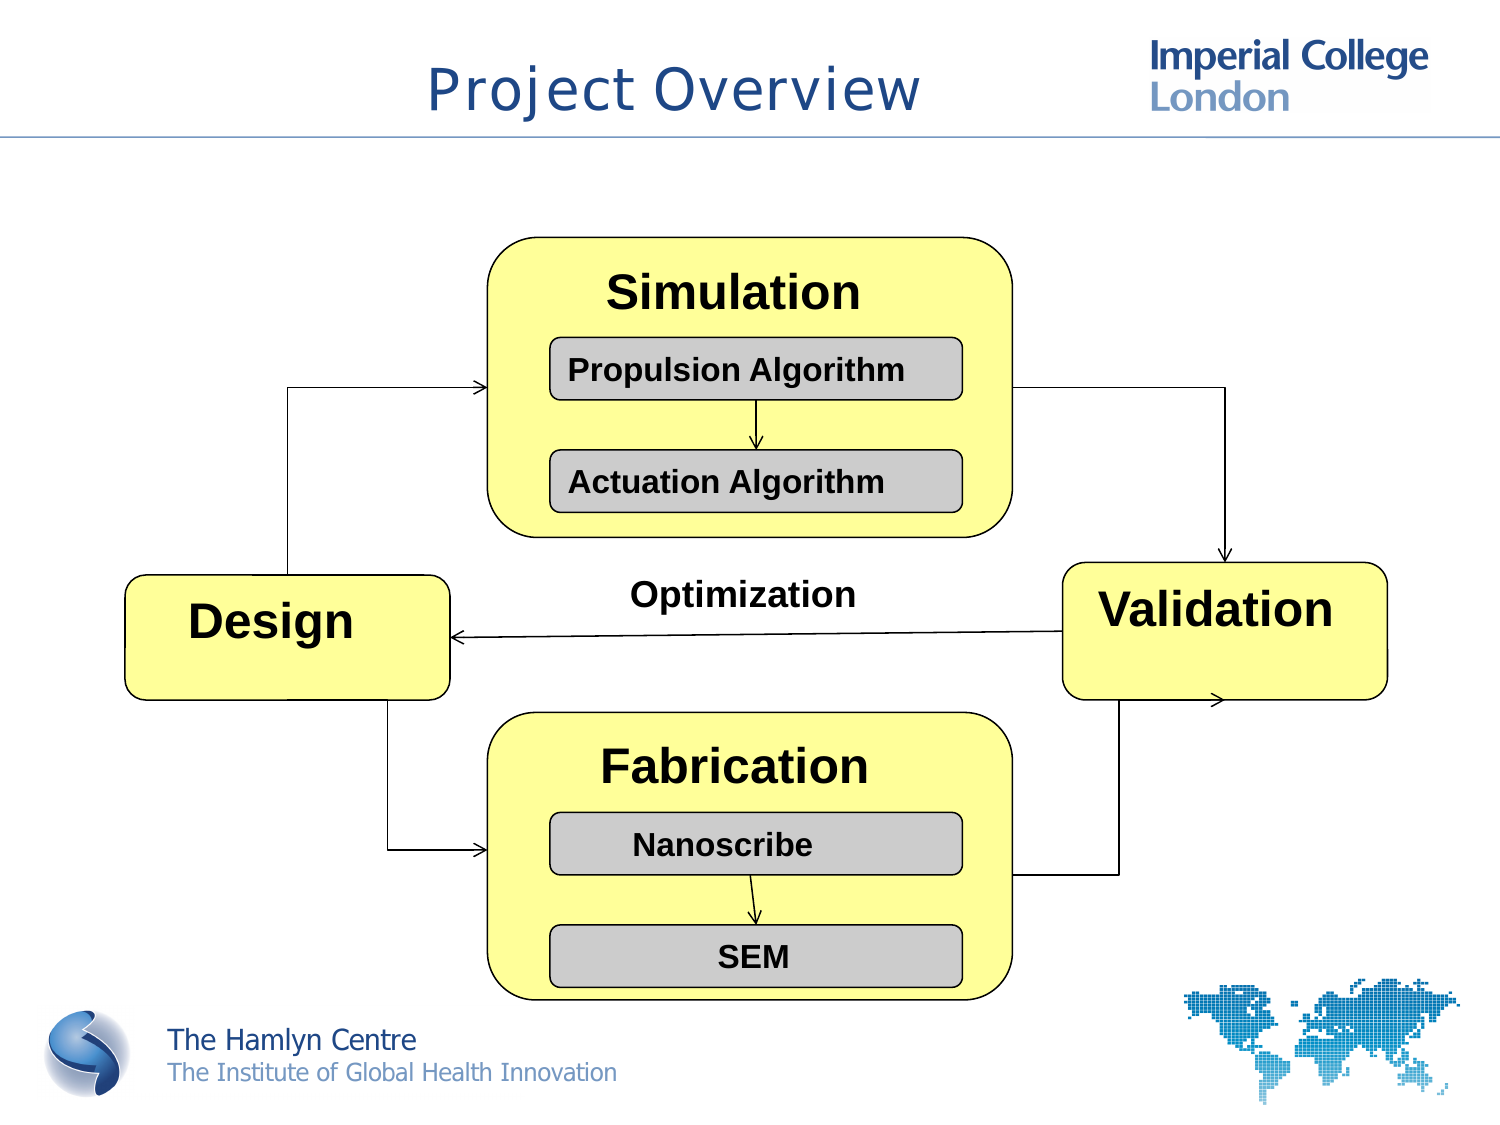

# Project Overview
 Simulation

Propulsion Algorithm
Actuation Algorithm
     Optimization
 Validation
   Design
      Fabrication
       Nanoscribe
	SEM